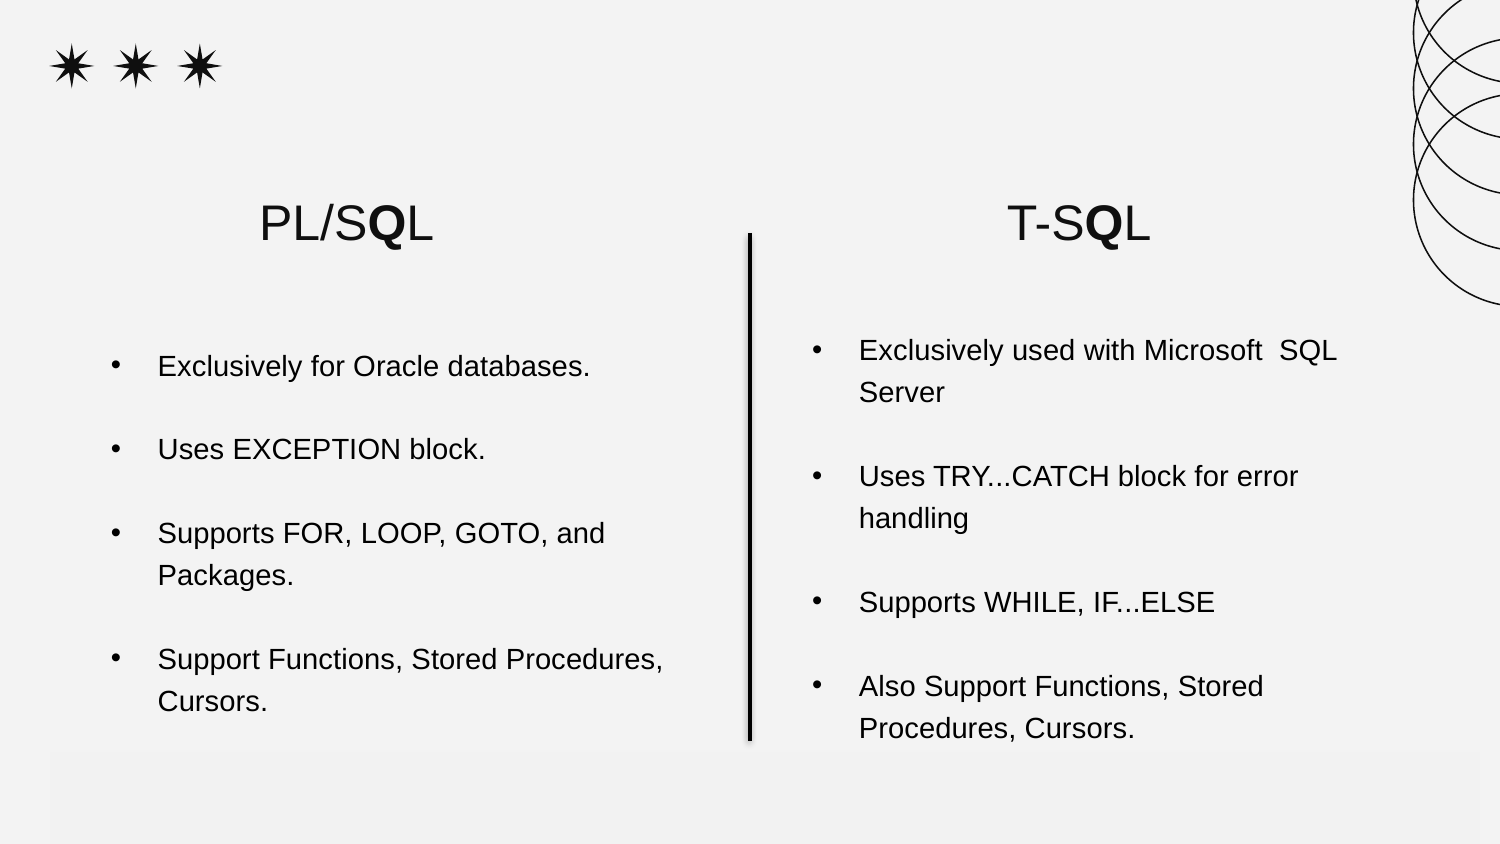

# PL/SQL
T-SQL
Exclusively used with Microsoft  SQL Server

Uses TRY...CATCH block for error handling

Supports WHILE, IF...ELSE

Also Support Functions, Stored Procedures, Cursors.
Exclusively for Oracle databases.

Uses EXCEPTION block.

Supports FOR, LOOP, GOTO, and Packages.

Support Functions, Stored Procedures, Cursors.